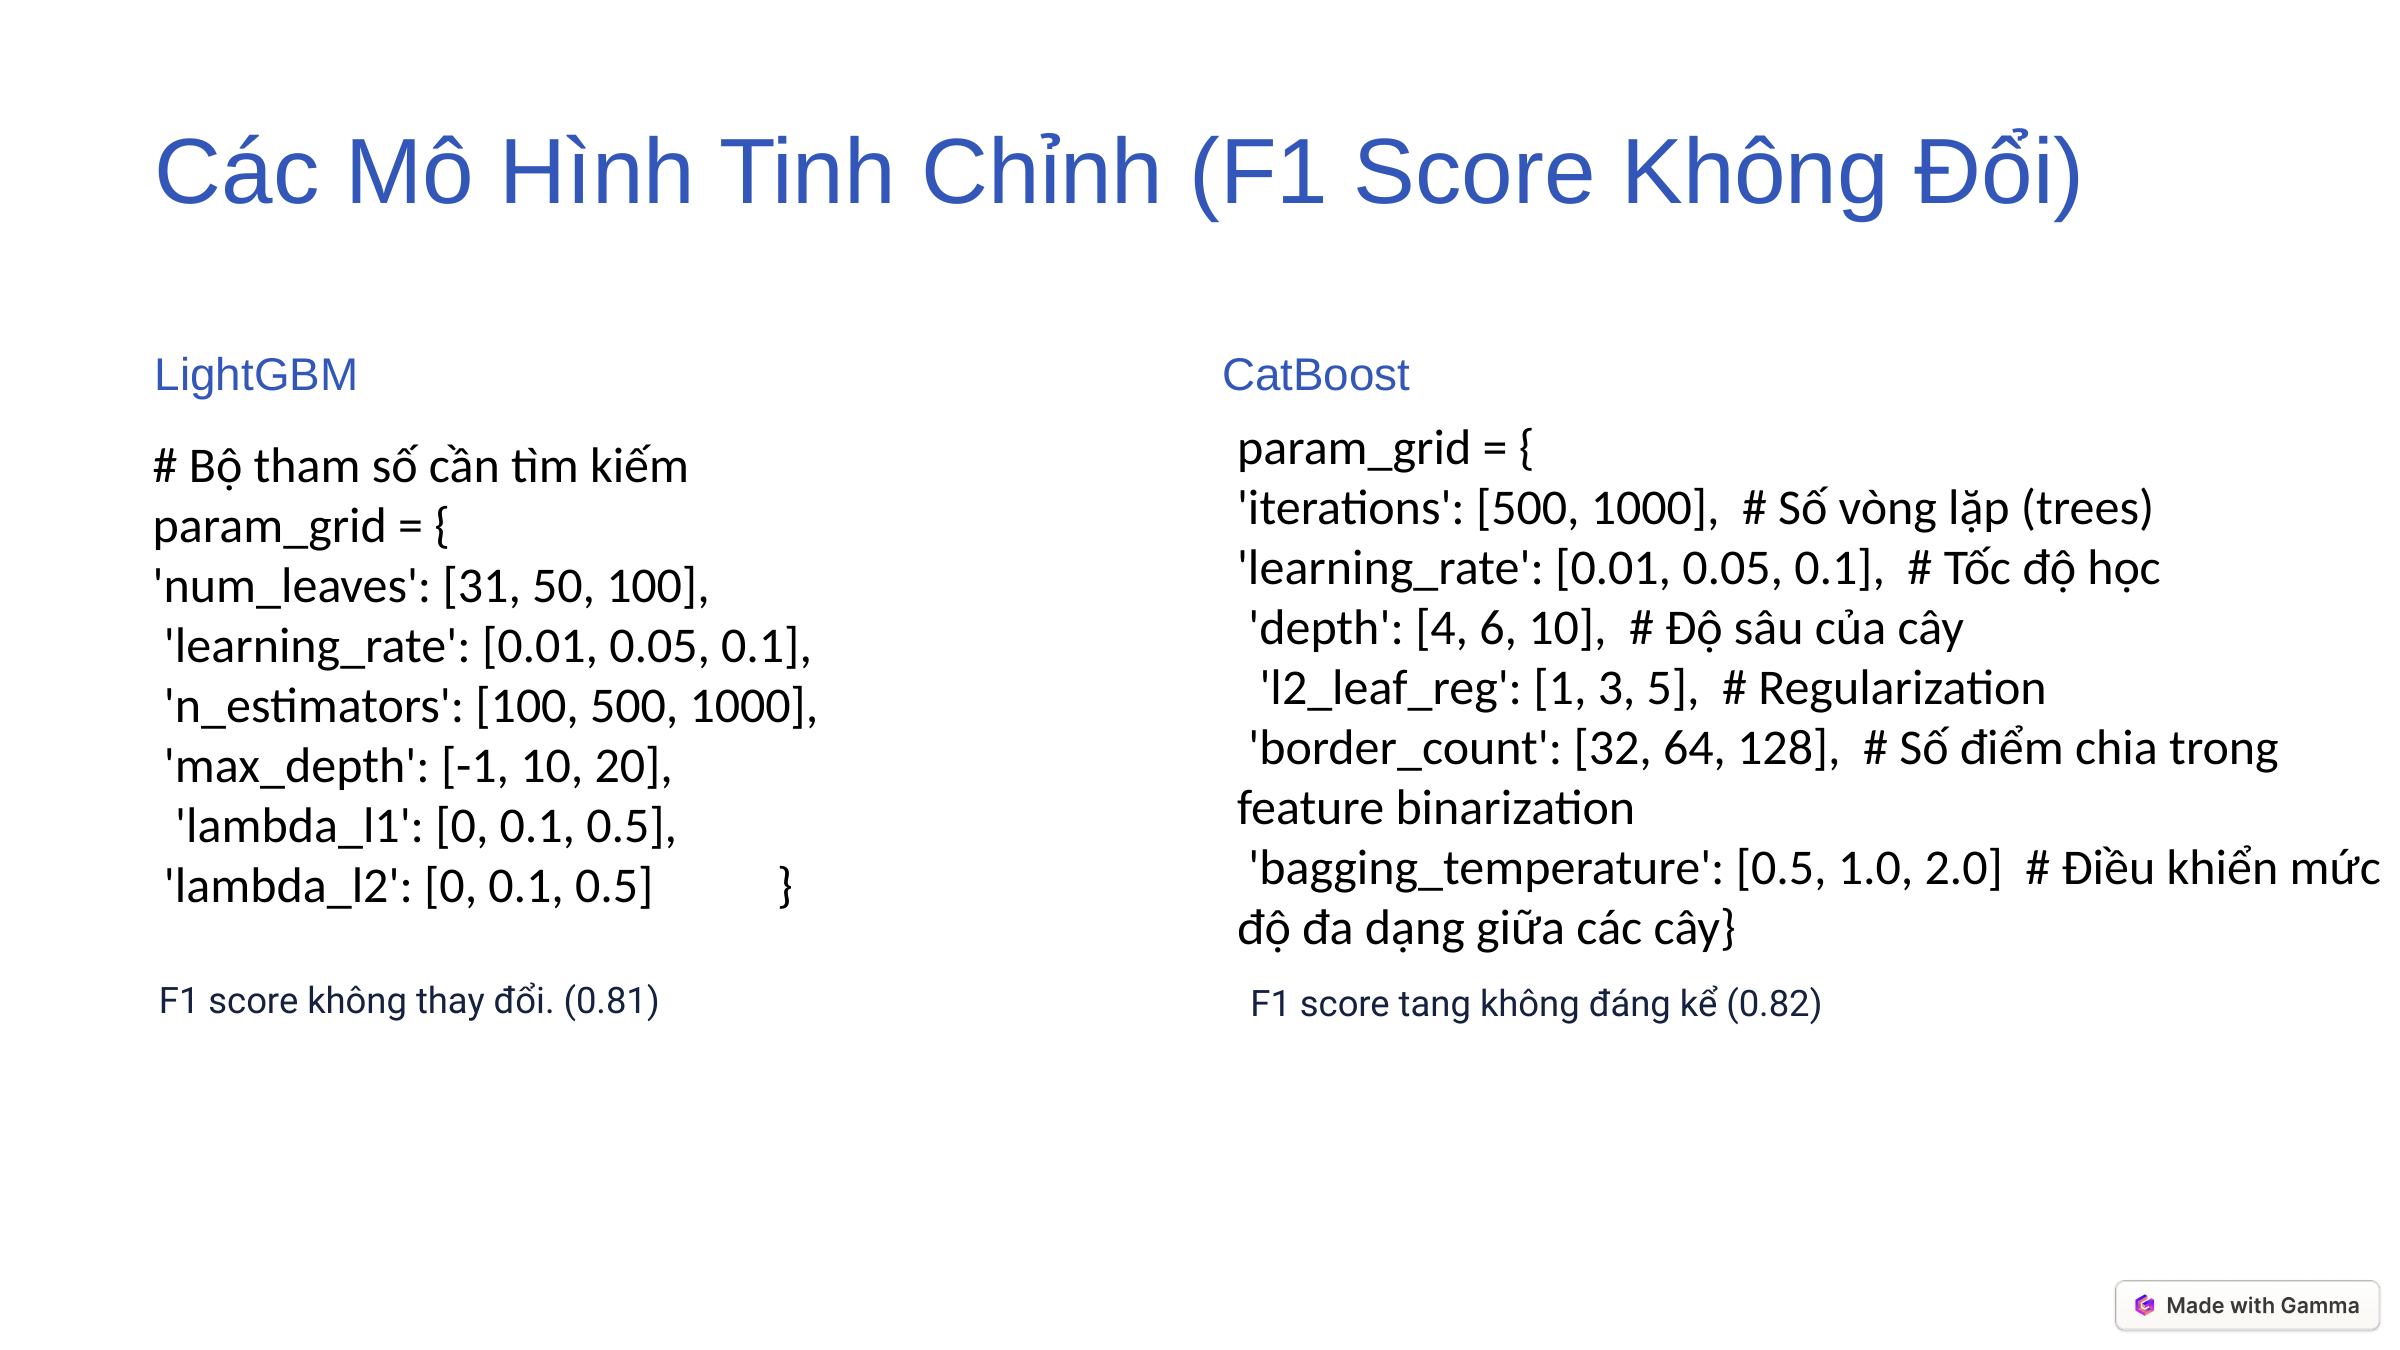

Các Mô Hình Tinh Chỉnh (F1 Score Không Đổi)
LightGBM
CatBoost
param_grid = {
'iterations': [500, 1000],  # Số vòng lặp (trees)    'learning_rate': [0.01, 0.05, 0.1],  # Tốc độ học
 'depth': [4, 6, 10],  # Độ sâu của cây
  'l2_leaf_reg': [1, 3, 5],  # Regularization
 'border_count': [32, 64, 128],  # Số điểm chia trong feature binarization
 'bagging_temperature': [0.5, 1.0, 2.0]  # Điều khiển mức độ đa dạng giữa các cây}
# Bộ tham số cần tìm kiếm
param_grid = {
'num_leaves': [31, 50, 100],
 'learning_rate': [0.01, 0.05, 0.1],
 'n_estimators': [100, 500, 1000],
 'max_depth': [-1, 10, 20],
  'lambda_l1': [0, 0.1, 0.5],
 'lambda_l2': [0, 0.1, 0.5]           }
F1 score không thay đổi. (0.81)
F1 score tang không đáng kể (0.82)